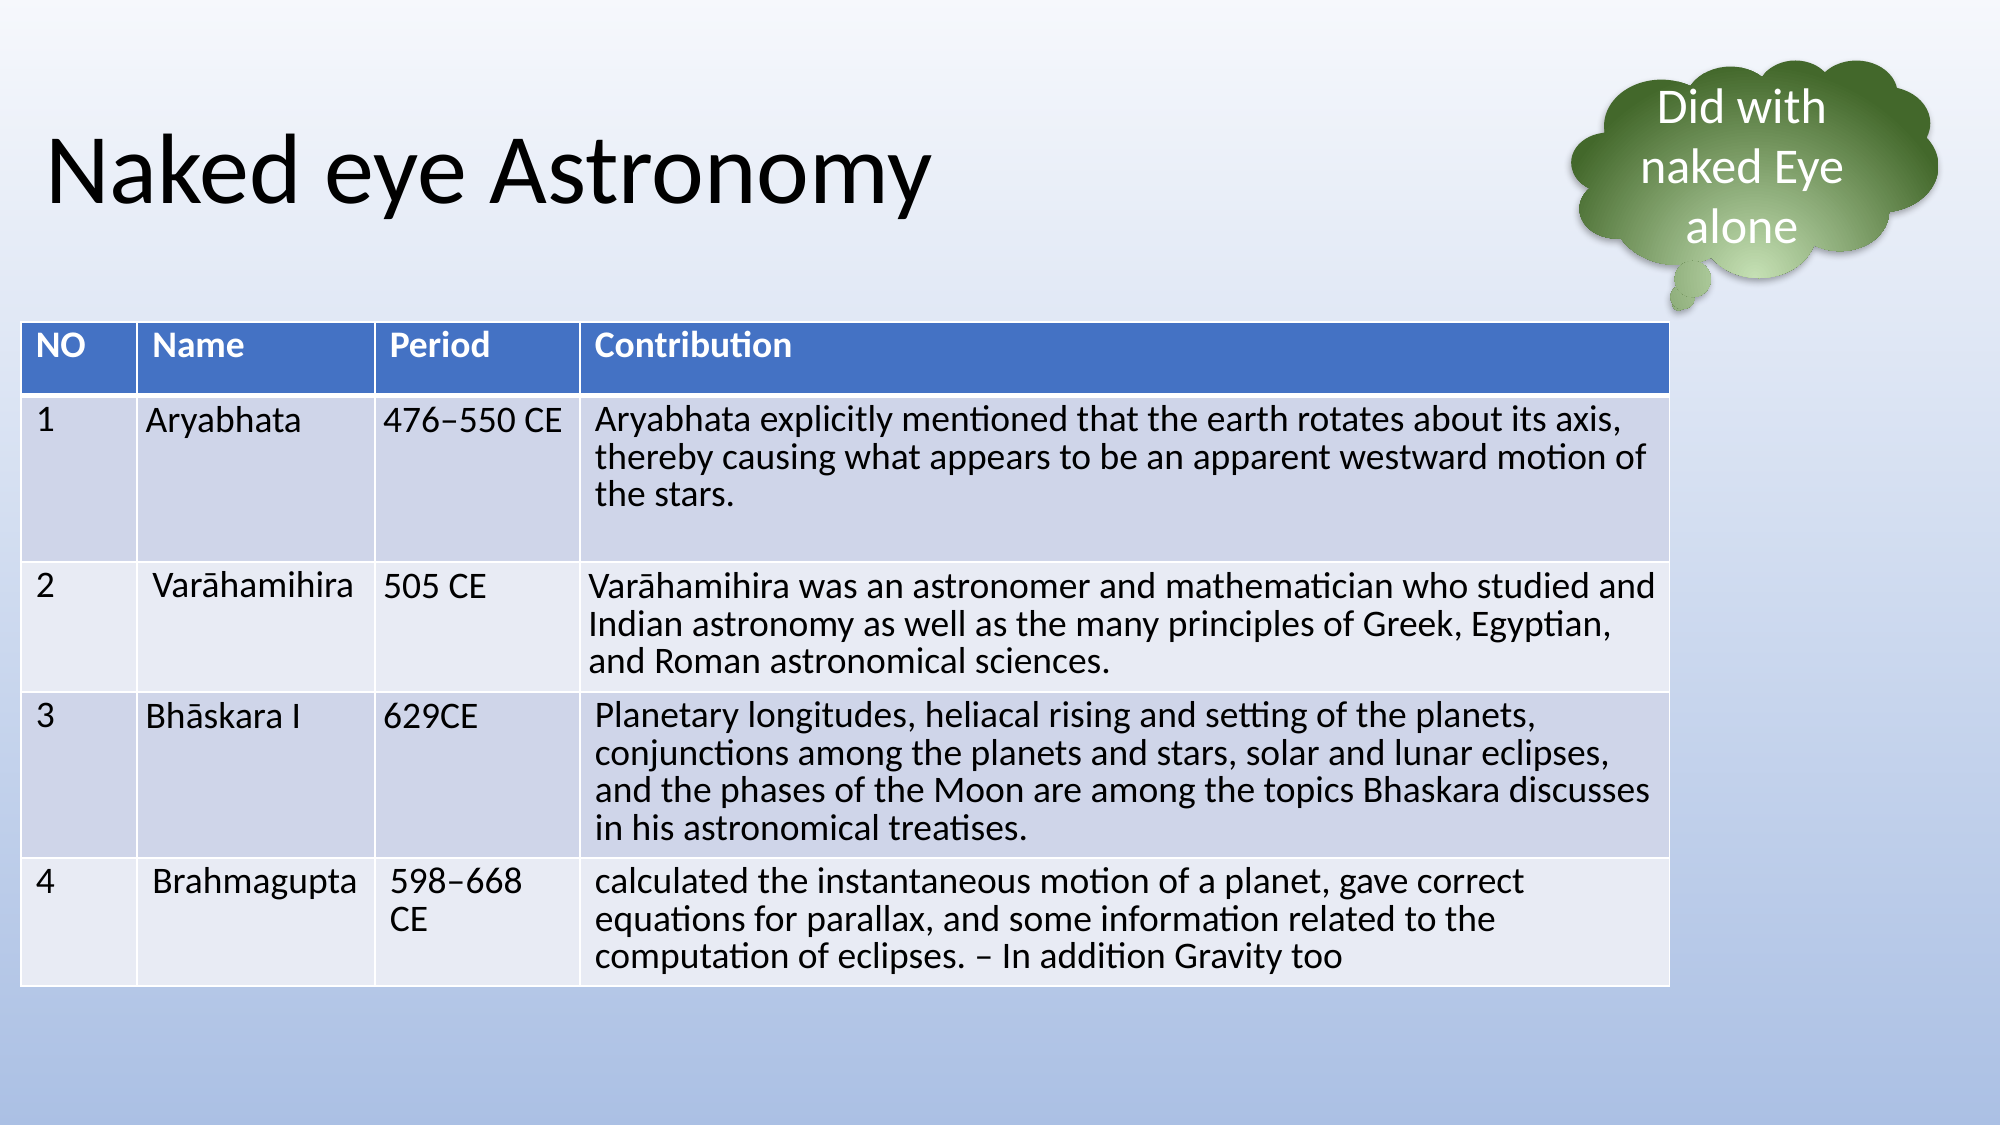

Did with naked Eye alone
# Naked eye Astronomy
| NO | Name | Period | Contribution |
| --- | --- | --- | --- |
| 1 | Aryabhata | 476–550 CE | Aryabhata explicitly mentioned that the earth rotates about its axis, thereby causing what appears to be an apparent westward motion of the stars. |
| 2 | Varāhamihira | 505 CE | Varāhamihira was an astronomer and mathematician who studied and Indian astronomy as well as the many principles of Greek, Egyptian, and Roman astronomical sciences. |
| 3 | Bhāskara I | 629CE | Planetary longitudes, heliacal rising and setting of the planets, conjunctions among the planets and stars, solar and lunar eclipses, and the phases of the Moon are among the topics Bhaskara discusses in his astronomical treatises. |
| 4 | Brahmagupta | 598–668 CE | calculated the instantaneous motion of a planet, gave correct equations for parallax, and some information related to the computation of eclipses. – In addition Gravity too |